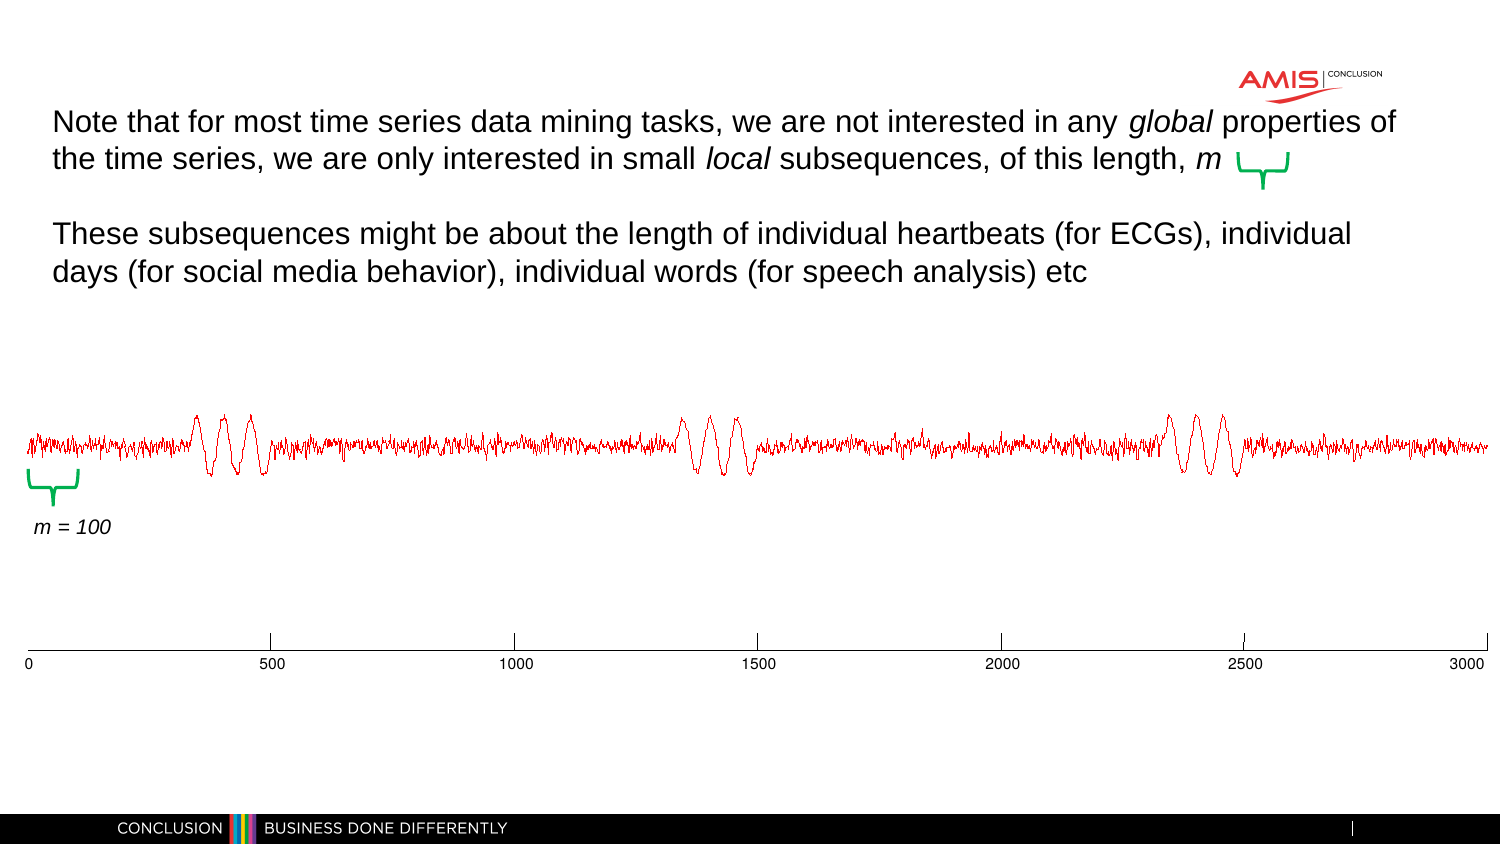

Note that for most time series data mining tasks, we are not interested in any global properties of the time series, we are only interested in small local subsequences, of this length, m

These subsequences might be about the length of individual heartbeats (for ECGs), individual days (for social media behavior), individual words (for speech analysis) etc

m = 100

0
500
1000
1500
2000
2500
3000